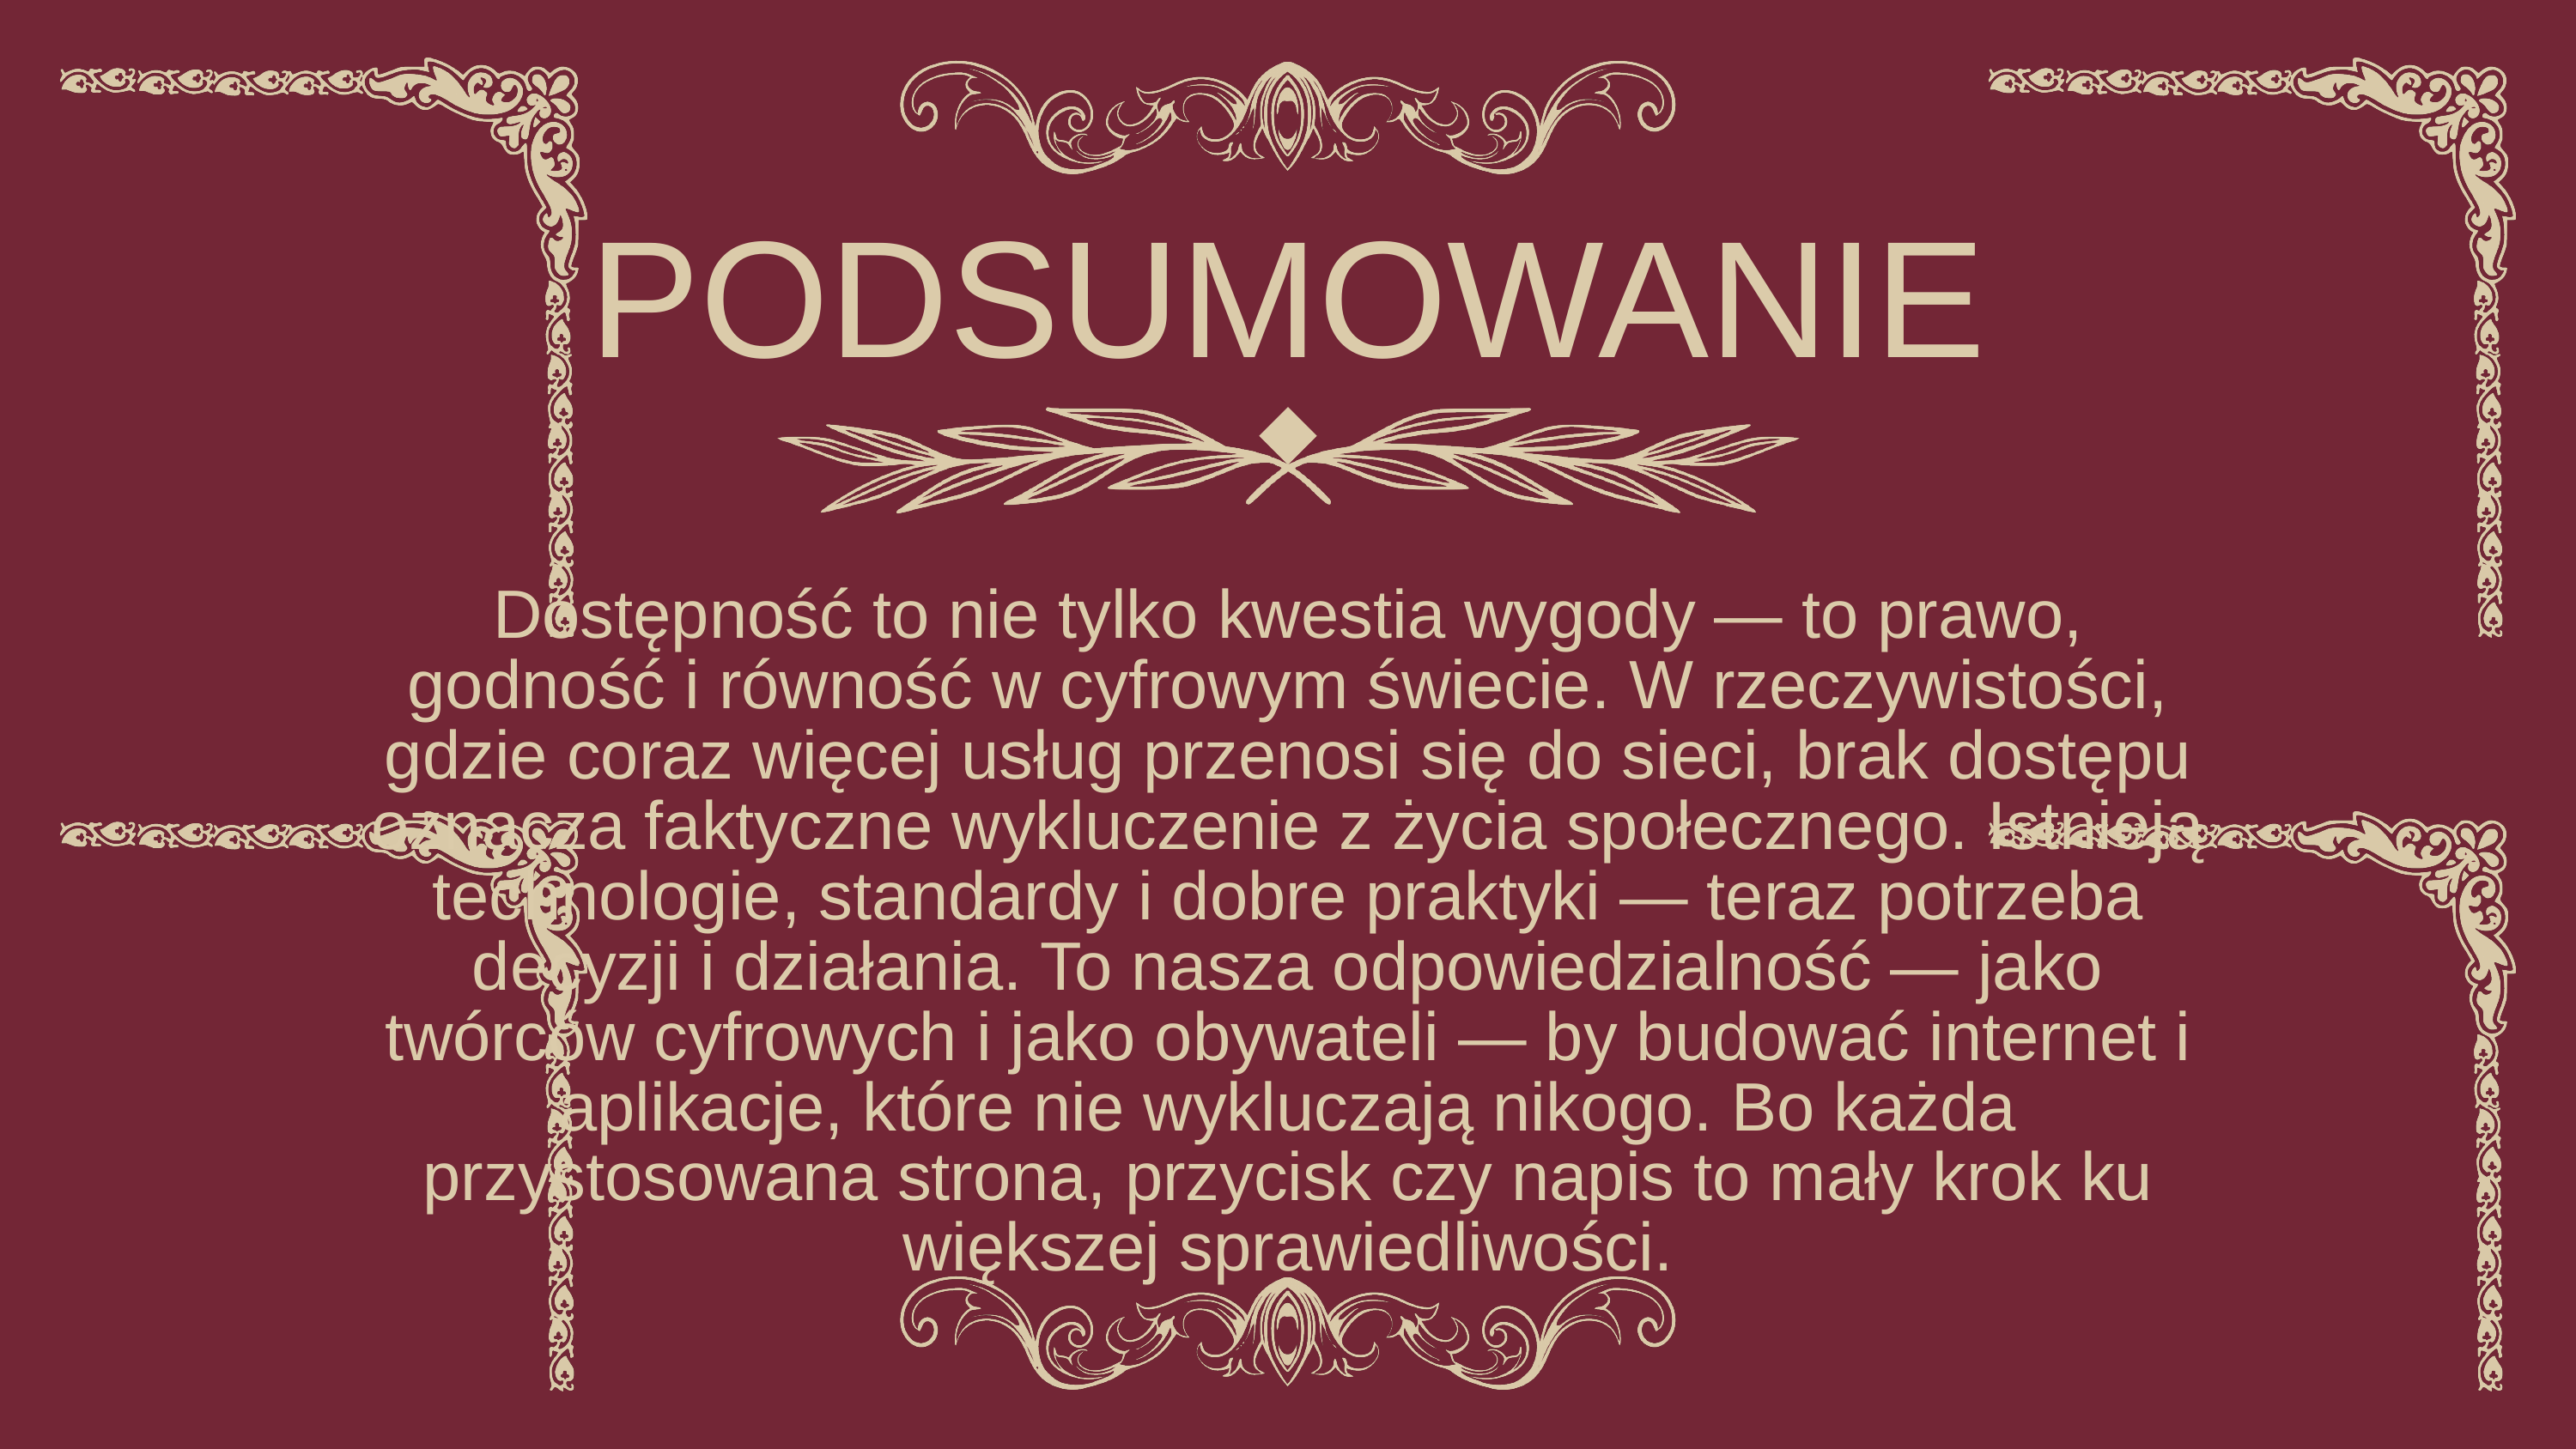

PODSUMOWANIE

Dostępność to nie tylko kwestia wygody — to prawo, godność i równość w cyfrowym świecie. W rzeczywistości, gdzie coraz więcej usług przenosi się do sieci, brak dostępu oznacza faktyczne wykluczenie z życia społecznego. Istnieją technologie, standardy i dobre praktyki — teraz potrzeba decyzji i działania. To nasza odpowiedzialność — jako twórców cyfrowych i jako obywateli — by budować internet i aplikacje, które nie wykluczają nikogo. Bo każda przystosowana strona, przycisk czy napis to mały krok ku większej sprawiedliwości.